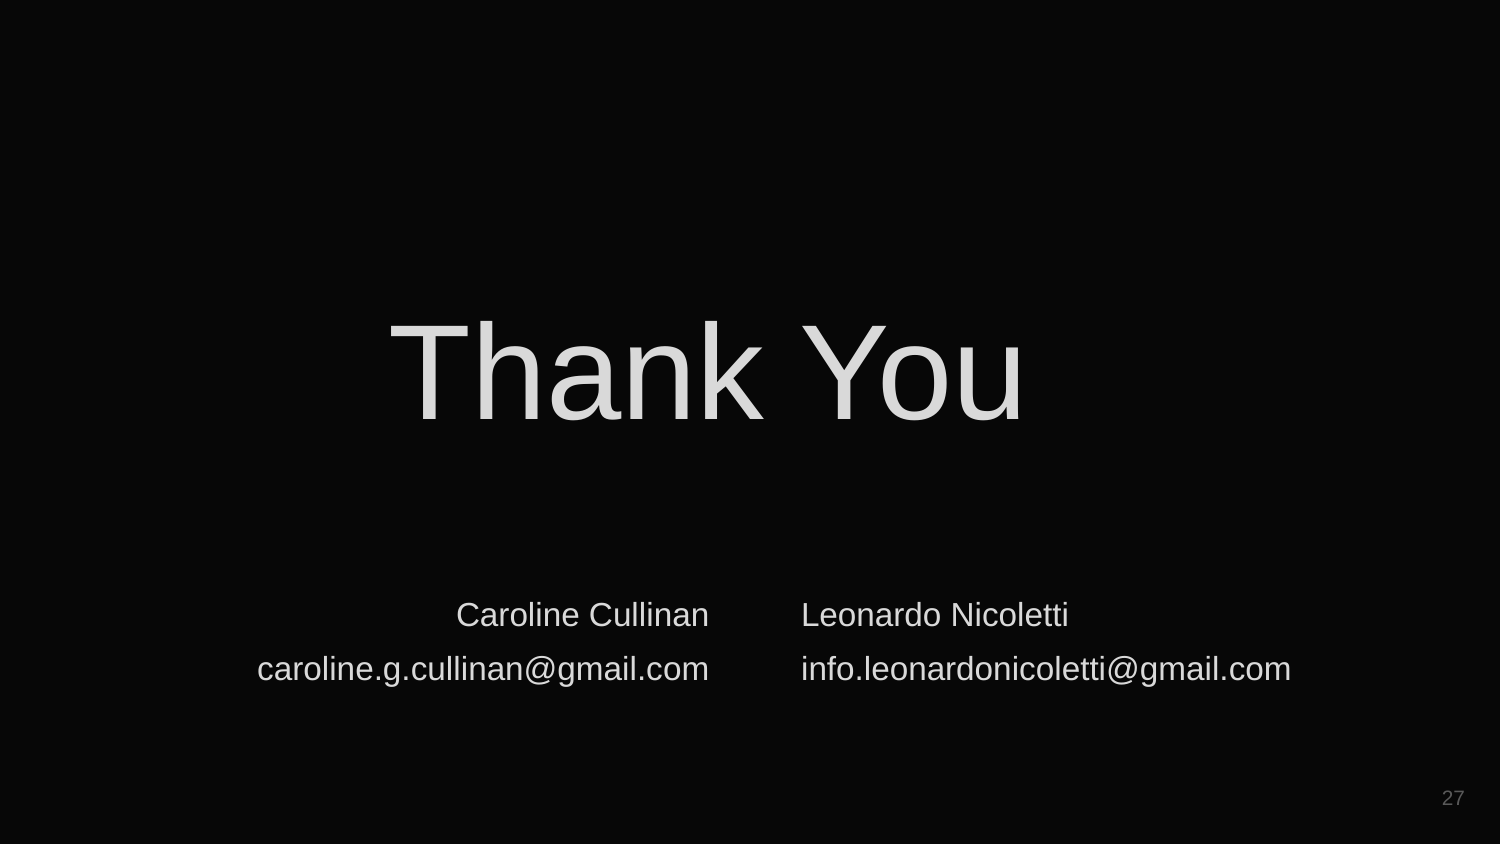

Thank You

Caroline Cullinan
caroline.g.cullinan@gmail.com
Leonardo Nicoletti
info.leonardonicoletti@gmail.com
27